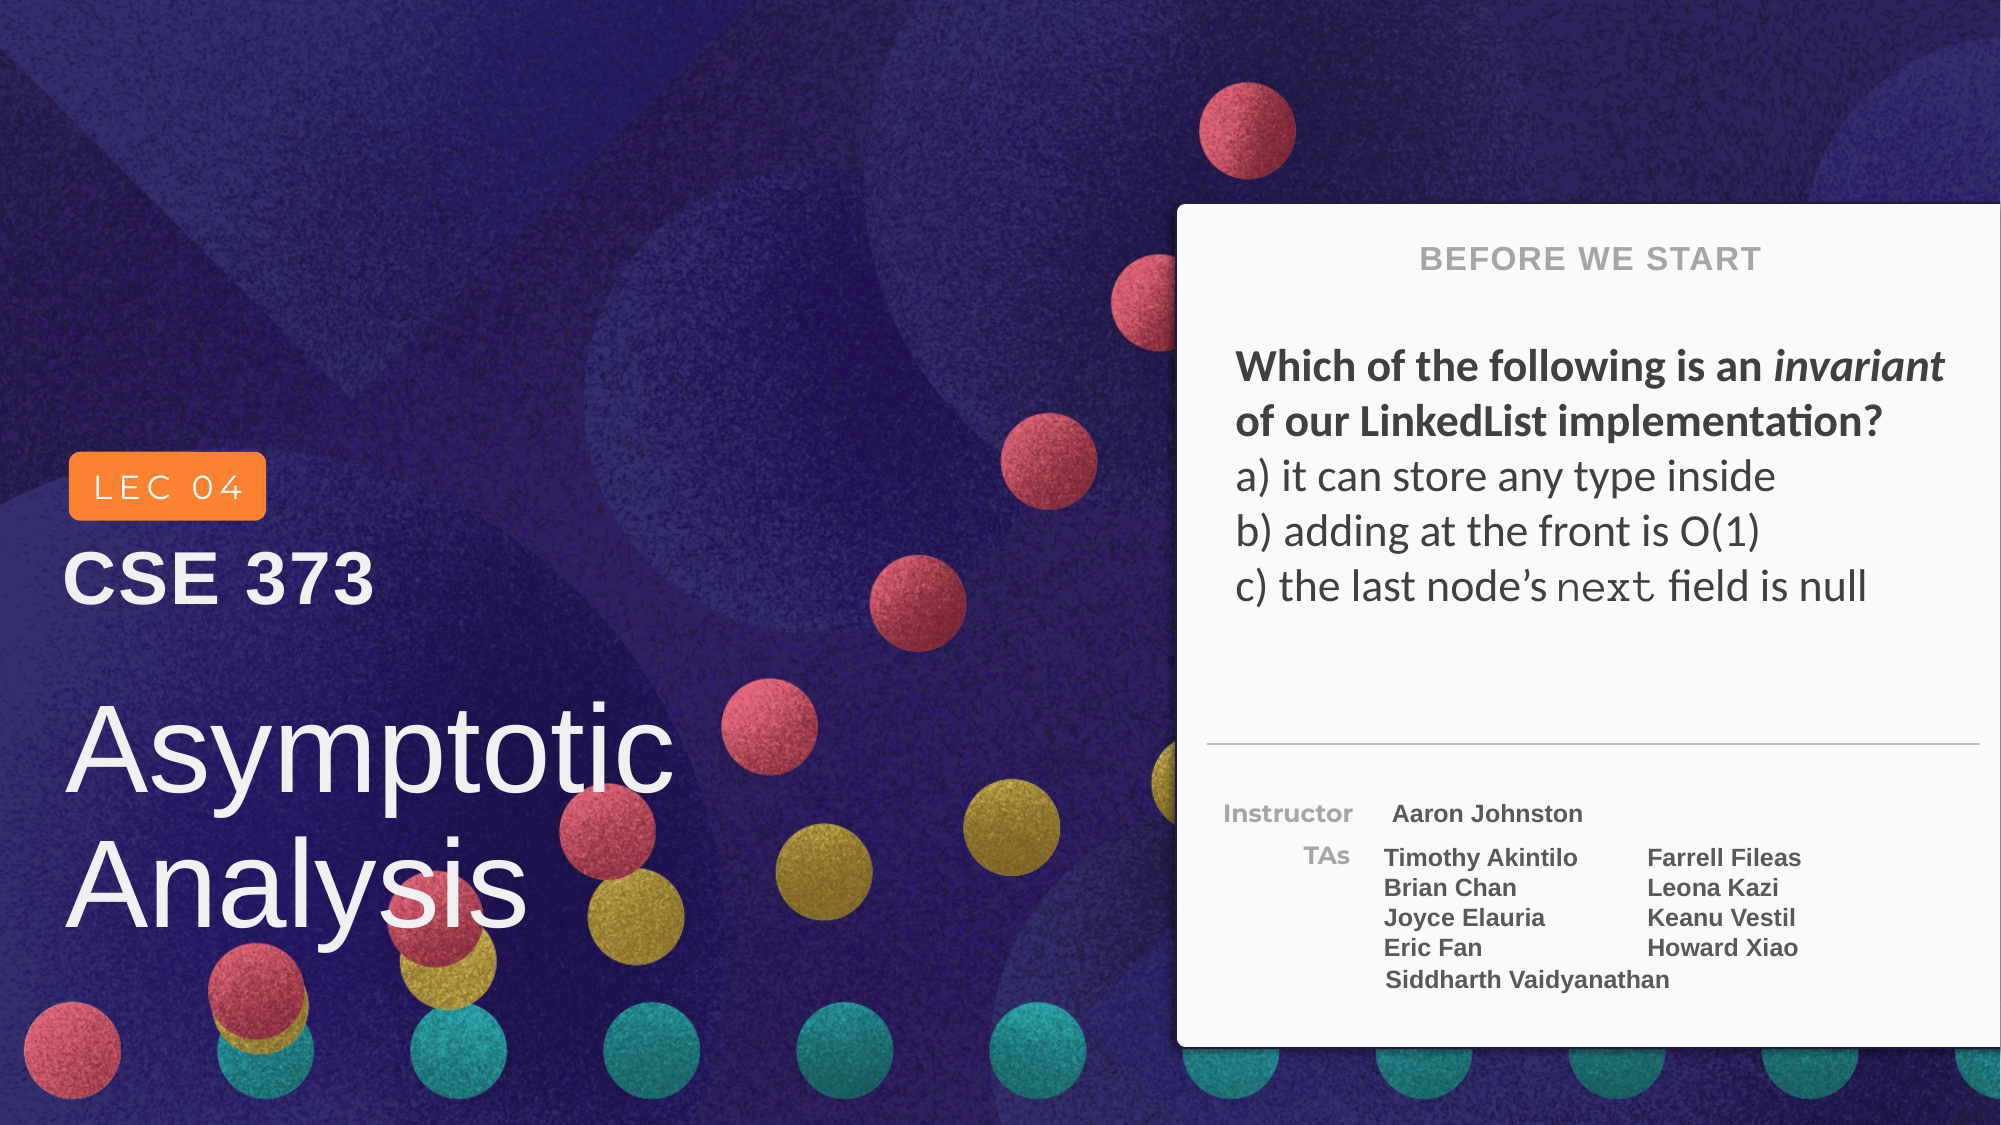

BEFORE WE START
Which of the following is an invariant of our LinkedList implementation?
a) it can store any type inside
b) adding at the front is O(1)
c) the last node’s next field is null
# Asymptotic Analysis